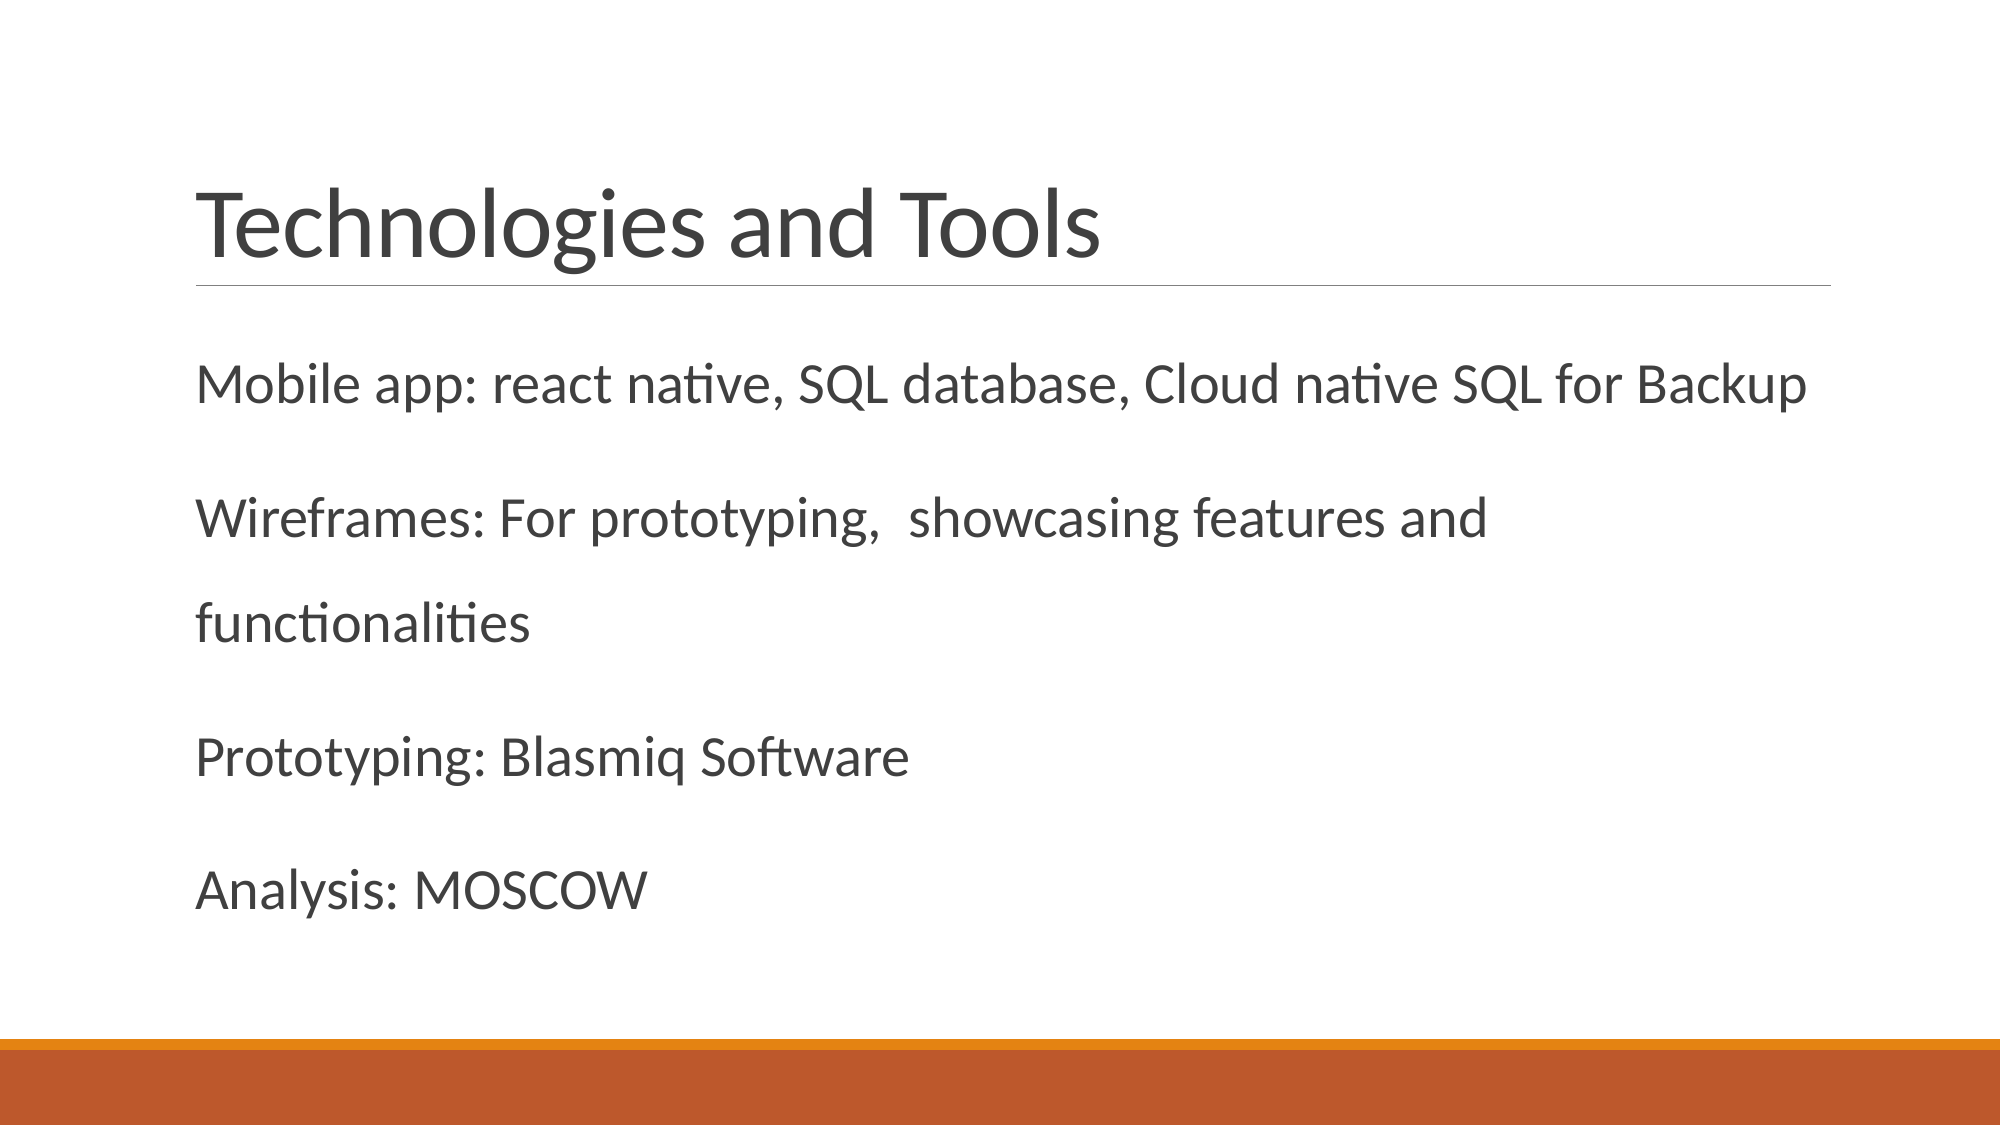

# Technologies and Tools
Mobile app: react native, SQL database, Cloud native SQL for Backup
Wireframes: For prototyping,  showcasing features and functionalities
Prototyping: Blasmiq Software
Analysis: MOSCOW